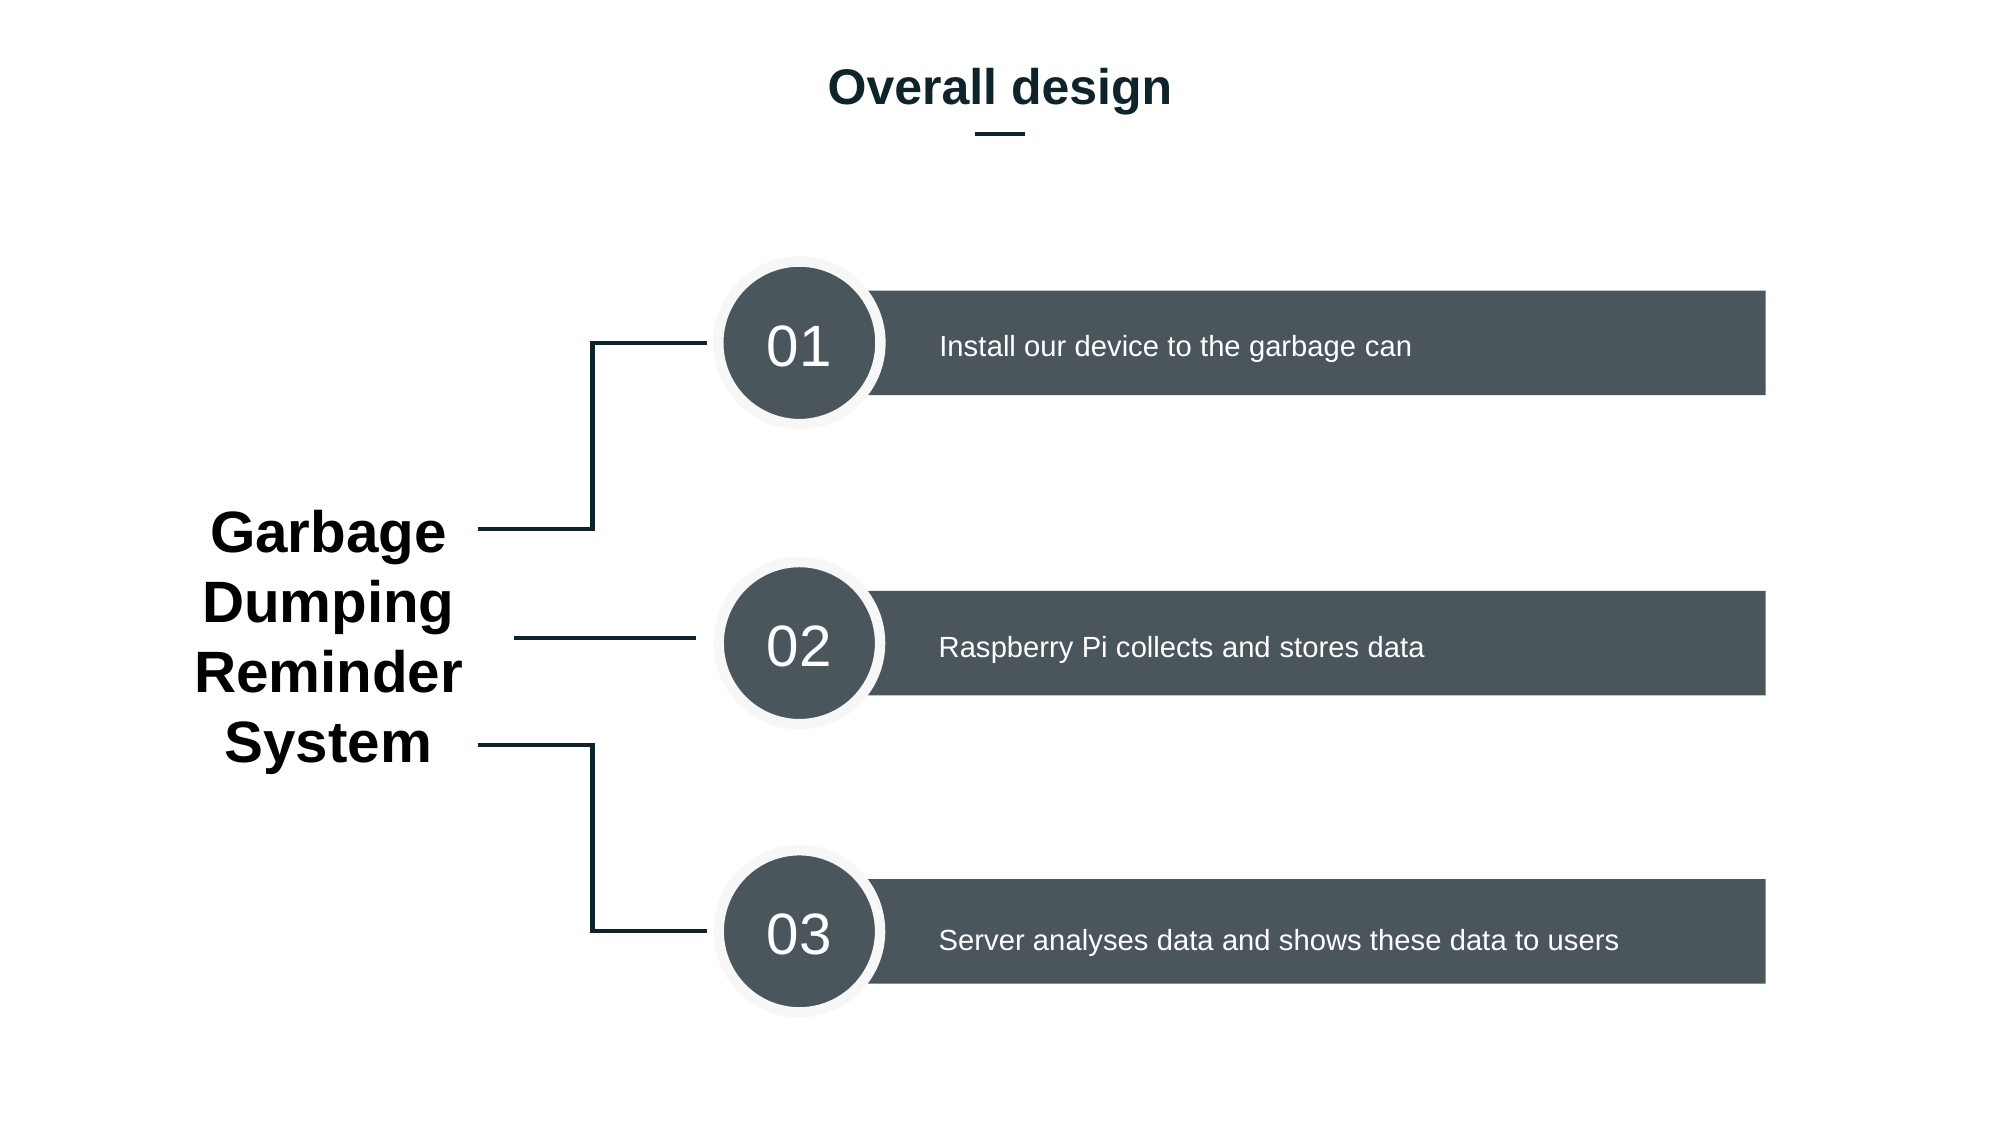

Overall design
01

Install our device to the garbage can
Garbage Dumping Reminder System
02

Raspberry Pi collects and stores data
03

Server analyses data and shows these data to users